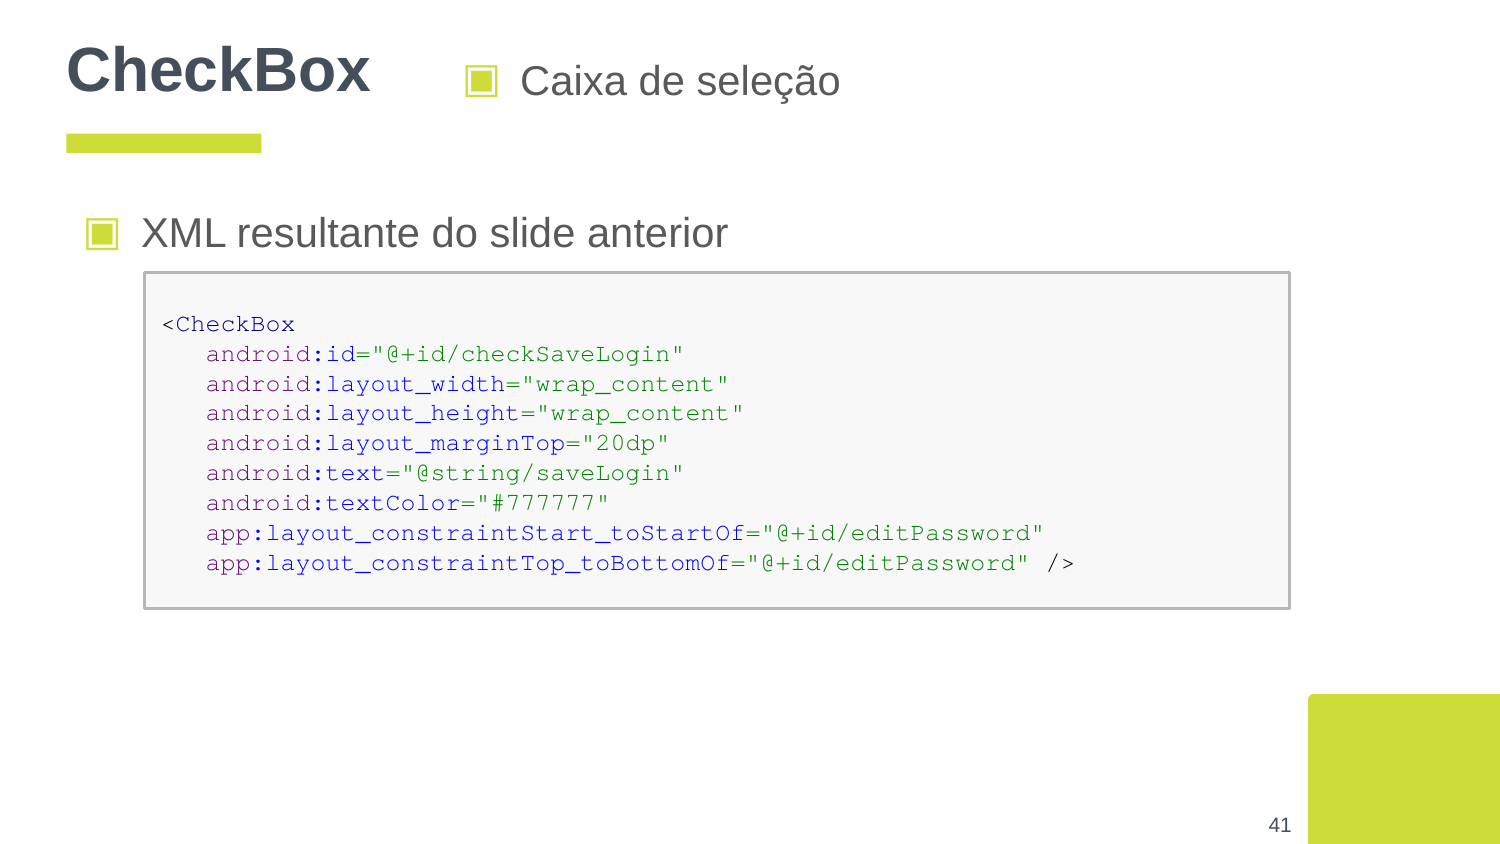

# CheckBox
Caixa de seleção
XML resultante do slide anterior
<CheckBox
   android:id="@+id/checkSaveLogin"
   android:layout_width="wrap_content"
   android:layout_height="wrap_content"
   android:layout_marginTop="20dp"
   android:text="@string/saveLogin"
   android:textColor="#777777"
   app:layout_constraintStart_toStartOf="@+id/editPassword"
   app:layout_constraintTop_toBottomOf="@+id/editPassword" />
41